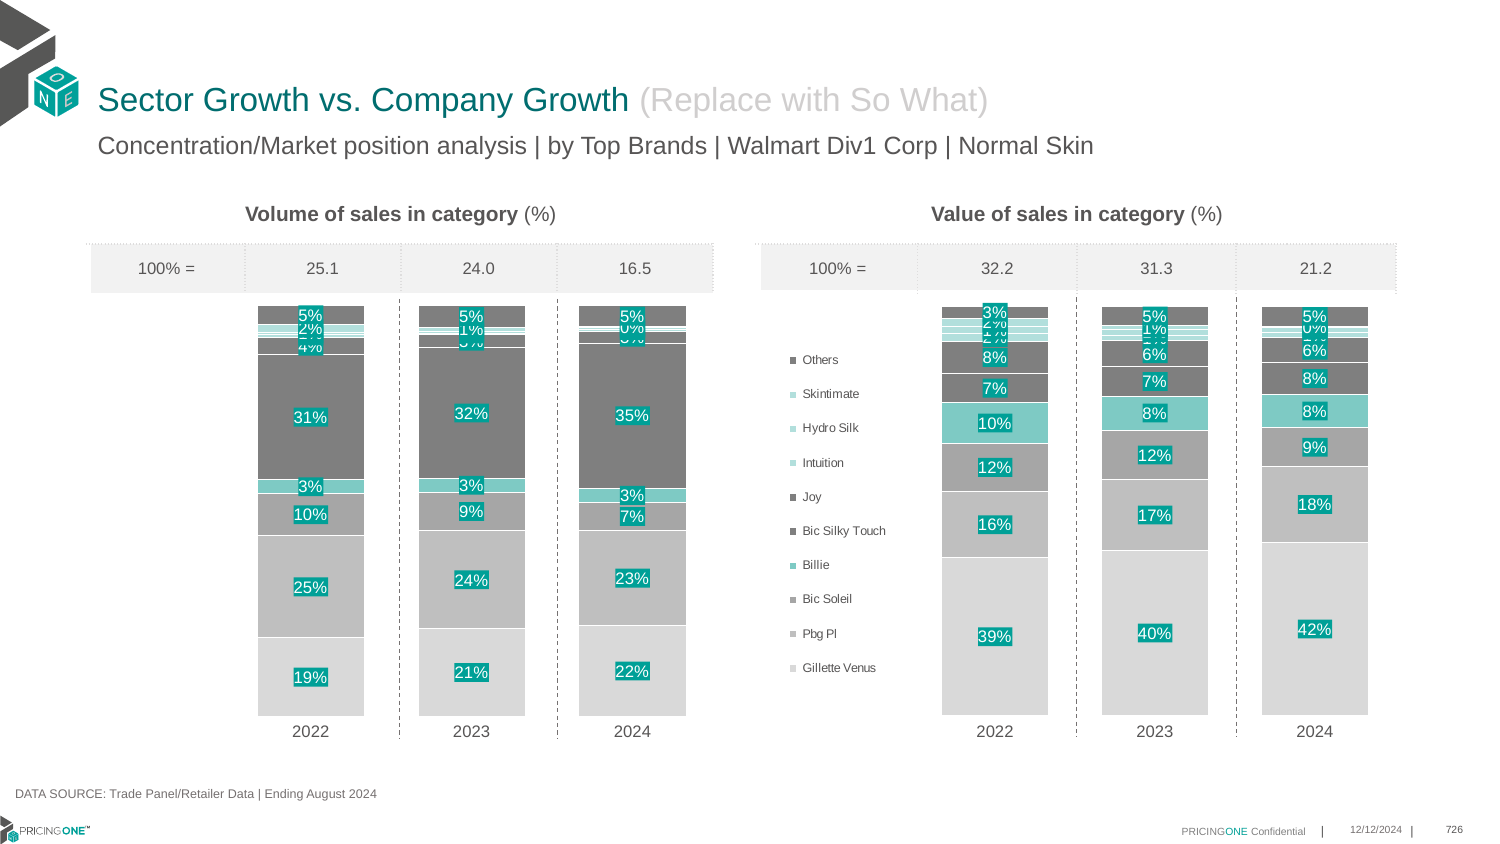

# Sector Growth vs. Company Growth (Replace with So What)
Concentration/Market position analysis | by Top Brands | Walmart Div1 Corp | Normal Skin
| Volume of sales in category (%) |  |  |  |
| --- | --- | --- | --- |
| 100% = | 25.1 | 24.0 | 16.5 |
| Value of sales in category (%) |  |  |  |
| --- | --- | --- | --- |
| 100% = | 32.2 | 31.3 | 21.2 |

### Chart

| Category | Gillette Venus | Pbg Pl | Bic Soleil | Billie | Bic Silky Touch | Joy | Intuition | Hydro Silk | Skintimate | Others |
|---|---|---|---|---|---|---|---|---|---|---|
| 2022 | 0.19091337277679185 | 0.24817680249656748 | 0.10315146547355891 | 0.033305819573736094 | 0.3050507102343789 | 0.04078845930077881 | 0.007968438658300978 | 0.00530950871873077 | 0.019415016324927904 | 0.0459204064422283 |
| 2023 | 0.21306498960082706 | 0.23870600990969001 | 0.09354514287482492 | 0.033930496417383334 | 0.3181501429540555 | 0.030757529018261263 | 0.004333893326657722 | 0.005001967456059975 | 0.008470853888407289 | 0.05403897455383291 |
| 2024 | 0.22059039324640395 | 0.23131843563547946 | 0.06864826386622731 | 0.03441431951782578 | 0.353199716475247 | 0.028637882124735715 | 0.004308483430953071 | 0.004658366332801598 | 0.0018485571048904984 | 0.05237558226543563 |

### Chart

| Category | Gillette Venus | Pbg Pl | Bic Soleil | Billie | Bic Silky Touch | Joy | Intuition | Hydro Silk | Skintimate | Others |
|---|---|---|---|---|---|---|---|---|---|---|
| 2022 | 0.3859311377030857 | 0.1610771161848089 | 0.11869459069182126 | 0.09828421688157084 | 0.07162545909289386 | 0.07753545424471275 | 0.021022223514711877 | 0.014791809556518832 | 0.020697273407898883 | 0.030340718721977127 |
| 2023 | 0.4040566793250894 | 0.17206954146613007 | 0.12126666814189799 | 0.08287975300023037 | 0.07115310304460883 | 0.06448034614554675 | 0.012886539917009285 | 0.013549434681554054 | 0.009007118588004093 | 0.04865081568992923 |
| 2024 | 0.423760292826919 | 0.18418524740303208 | 0.09498650201754928 | 0.08169224581170637 | 0.07759892628496737 | 0.060308149958908534 | 0.013368869471016915 | 0.012351839794014632 | 0.0014746482825359409 | 0.050273278149349857 |
DATA SOURCE: Trade Panel/Retailer Data | Ending August 2024

12/12/2024
726